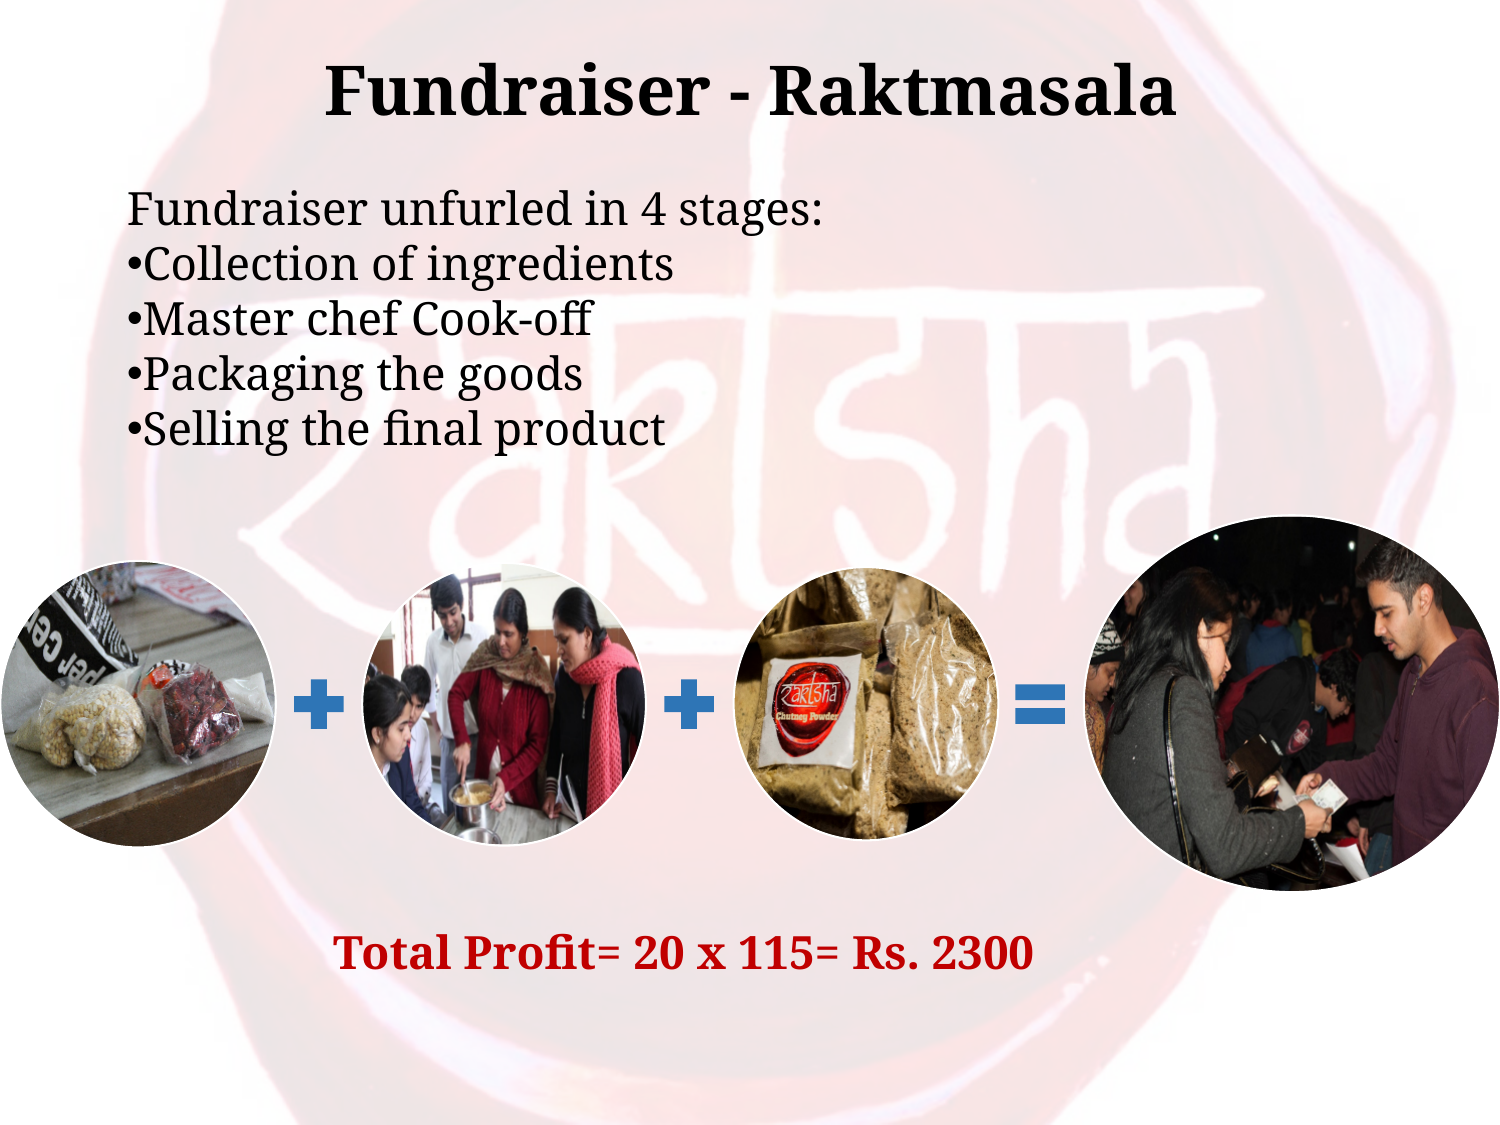

# Fundraiser - Raktmasala
Fundraiser unfurled in 4 stages:
Collection of ingredients
Master chef Cook-off
Packaging the goods
Selling the final product

Total Profit= 20 x 115= Rs. 2300